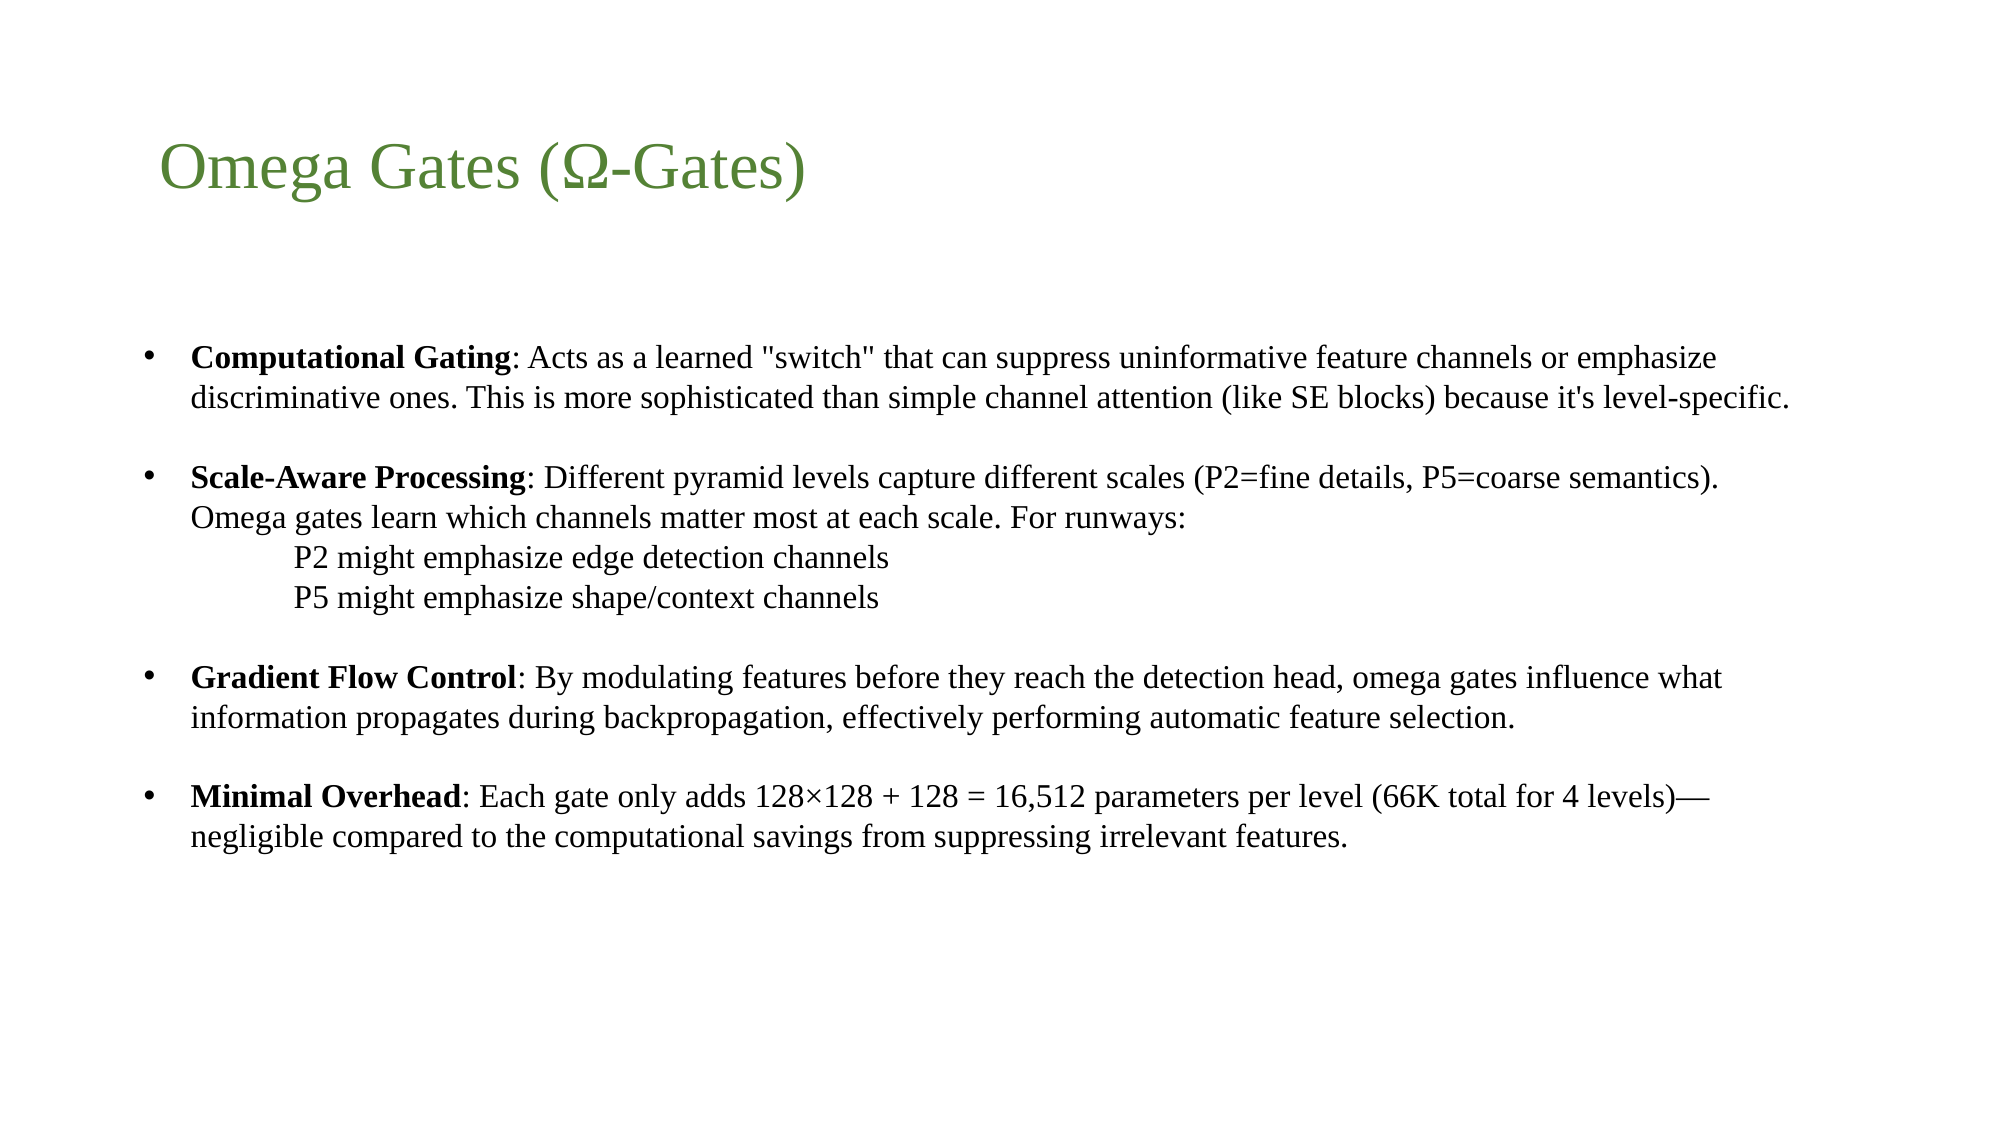

# Omega Gates (Ω-Gates)
Computational Gating: Acts as a learned "switch" that can suppress uninformative feature channels or emphasize discriminative ones. This is more sophisticated than simple channel attention (like SE blocks) because it's level-specific.

Scale-Aware Processing: Different pyramid levels capture different scales (P2=fine details, P5=coarse semantics). Omega gates learn which channels matter most at each scale. For runways:
	P2 might emphasize edge detection channels
	P5 might emphasize shape/context channels

Gradient Flow Control: By modulating features before they reach the detection head, omega gates influence what information propagates during backpropagation, effectively performing automatic feature selection.

Minimal Overhead: Each gate only adds 128×128 + 128 = 16,512 parameters per level (66K total for 4 levels)—negligible compared to the computational savings from suppressing irrelevant features.